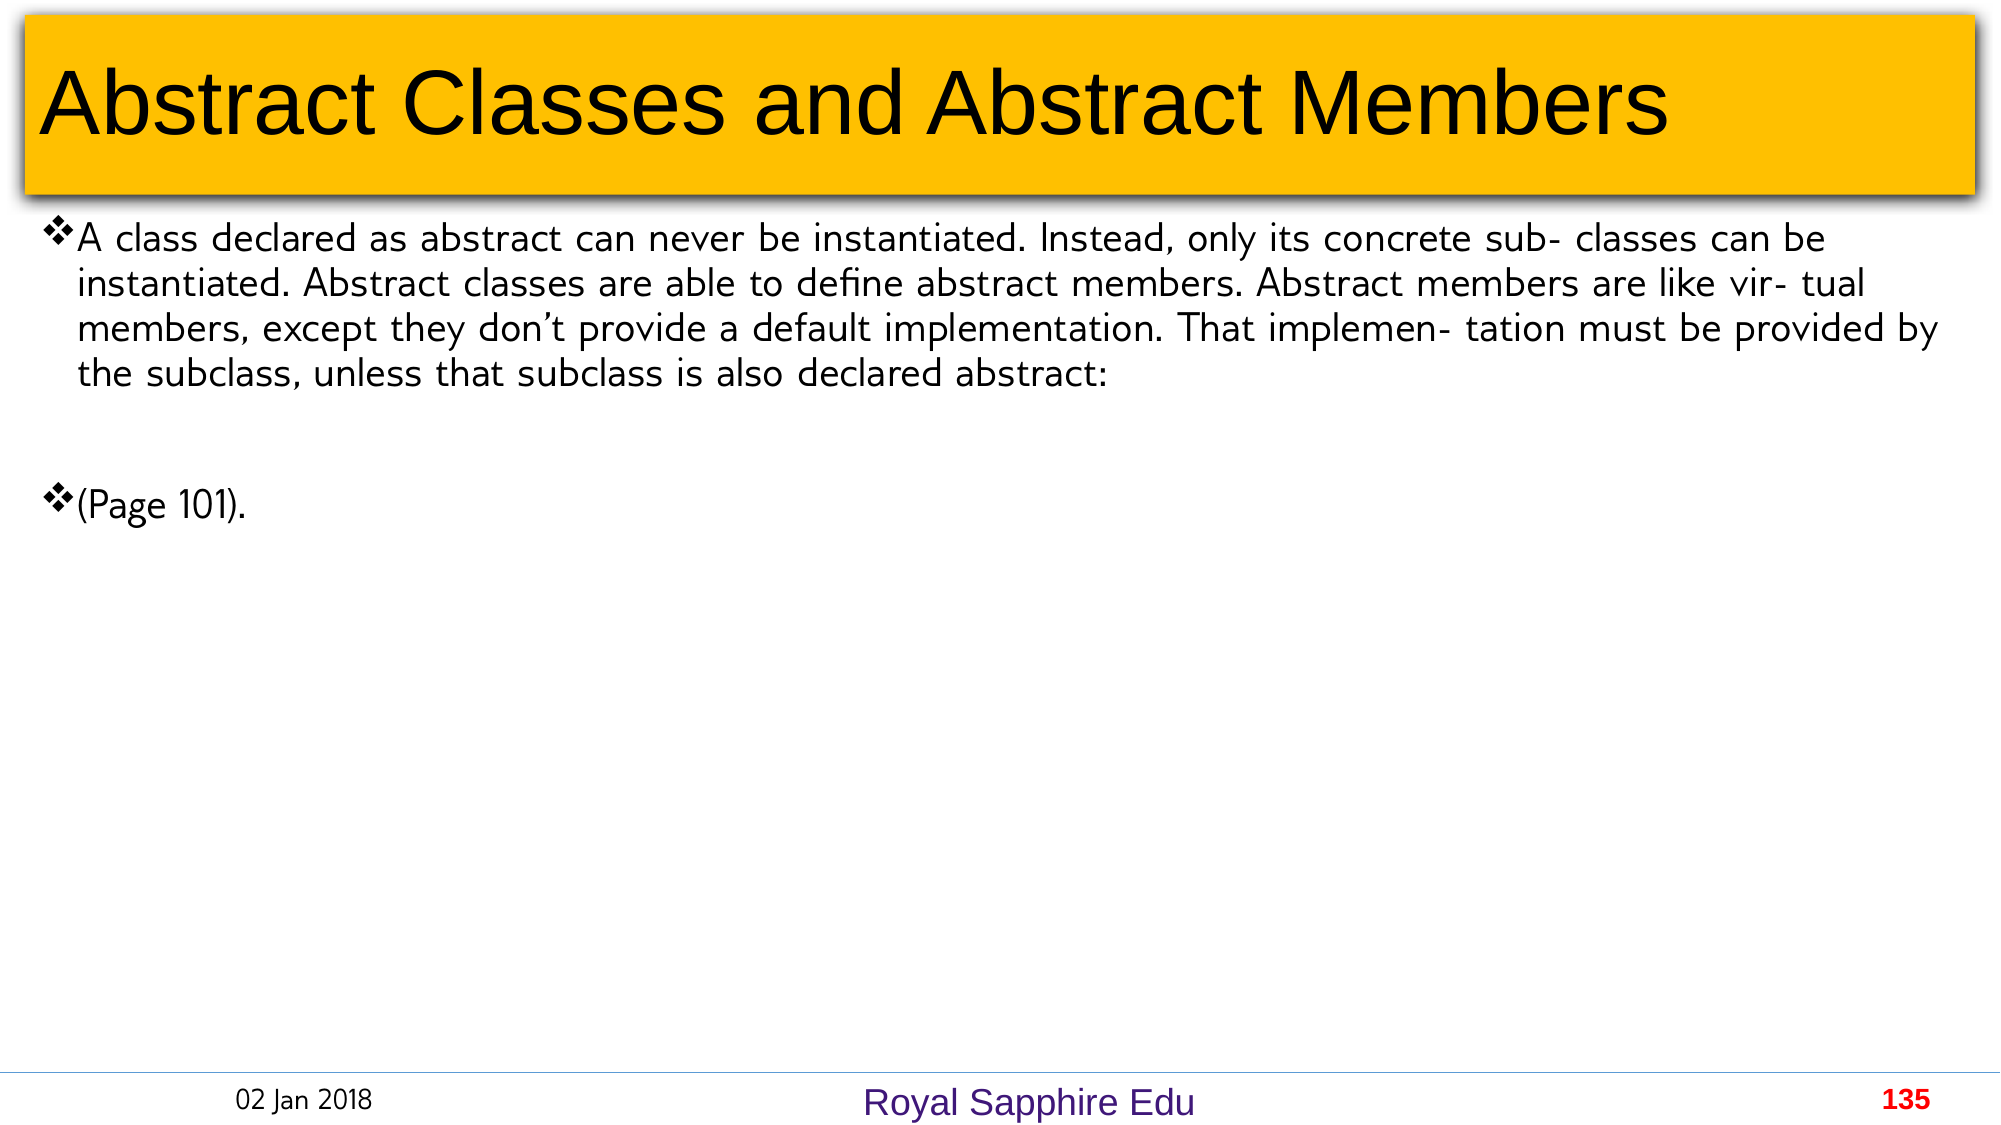

# Abstract Classes and Abstract Members
A class declared as abstract can never be instantiated. Instead, only its concrete sub‐ classes can be instantiated. Abstract classes are able to define abstract members. Abstract members are like vir‐ tual members, except they don’t provide a default implementation. That implemen‐ tation must be provided by the subclass, unless that subclass is also declared abstract:

(Page 101).
02 Jan 2018
135